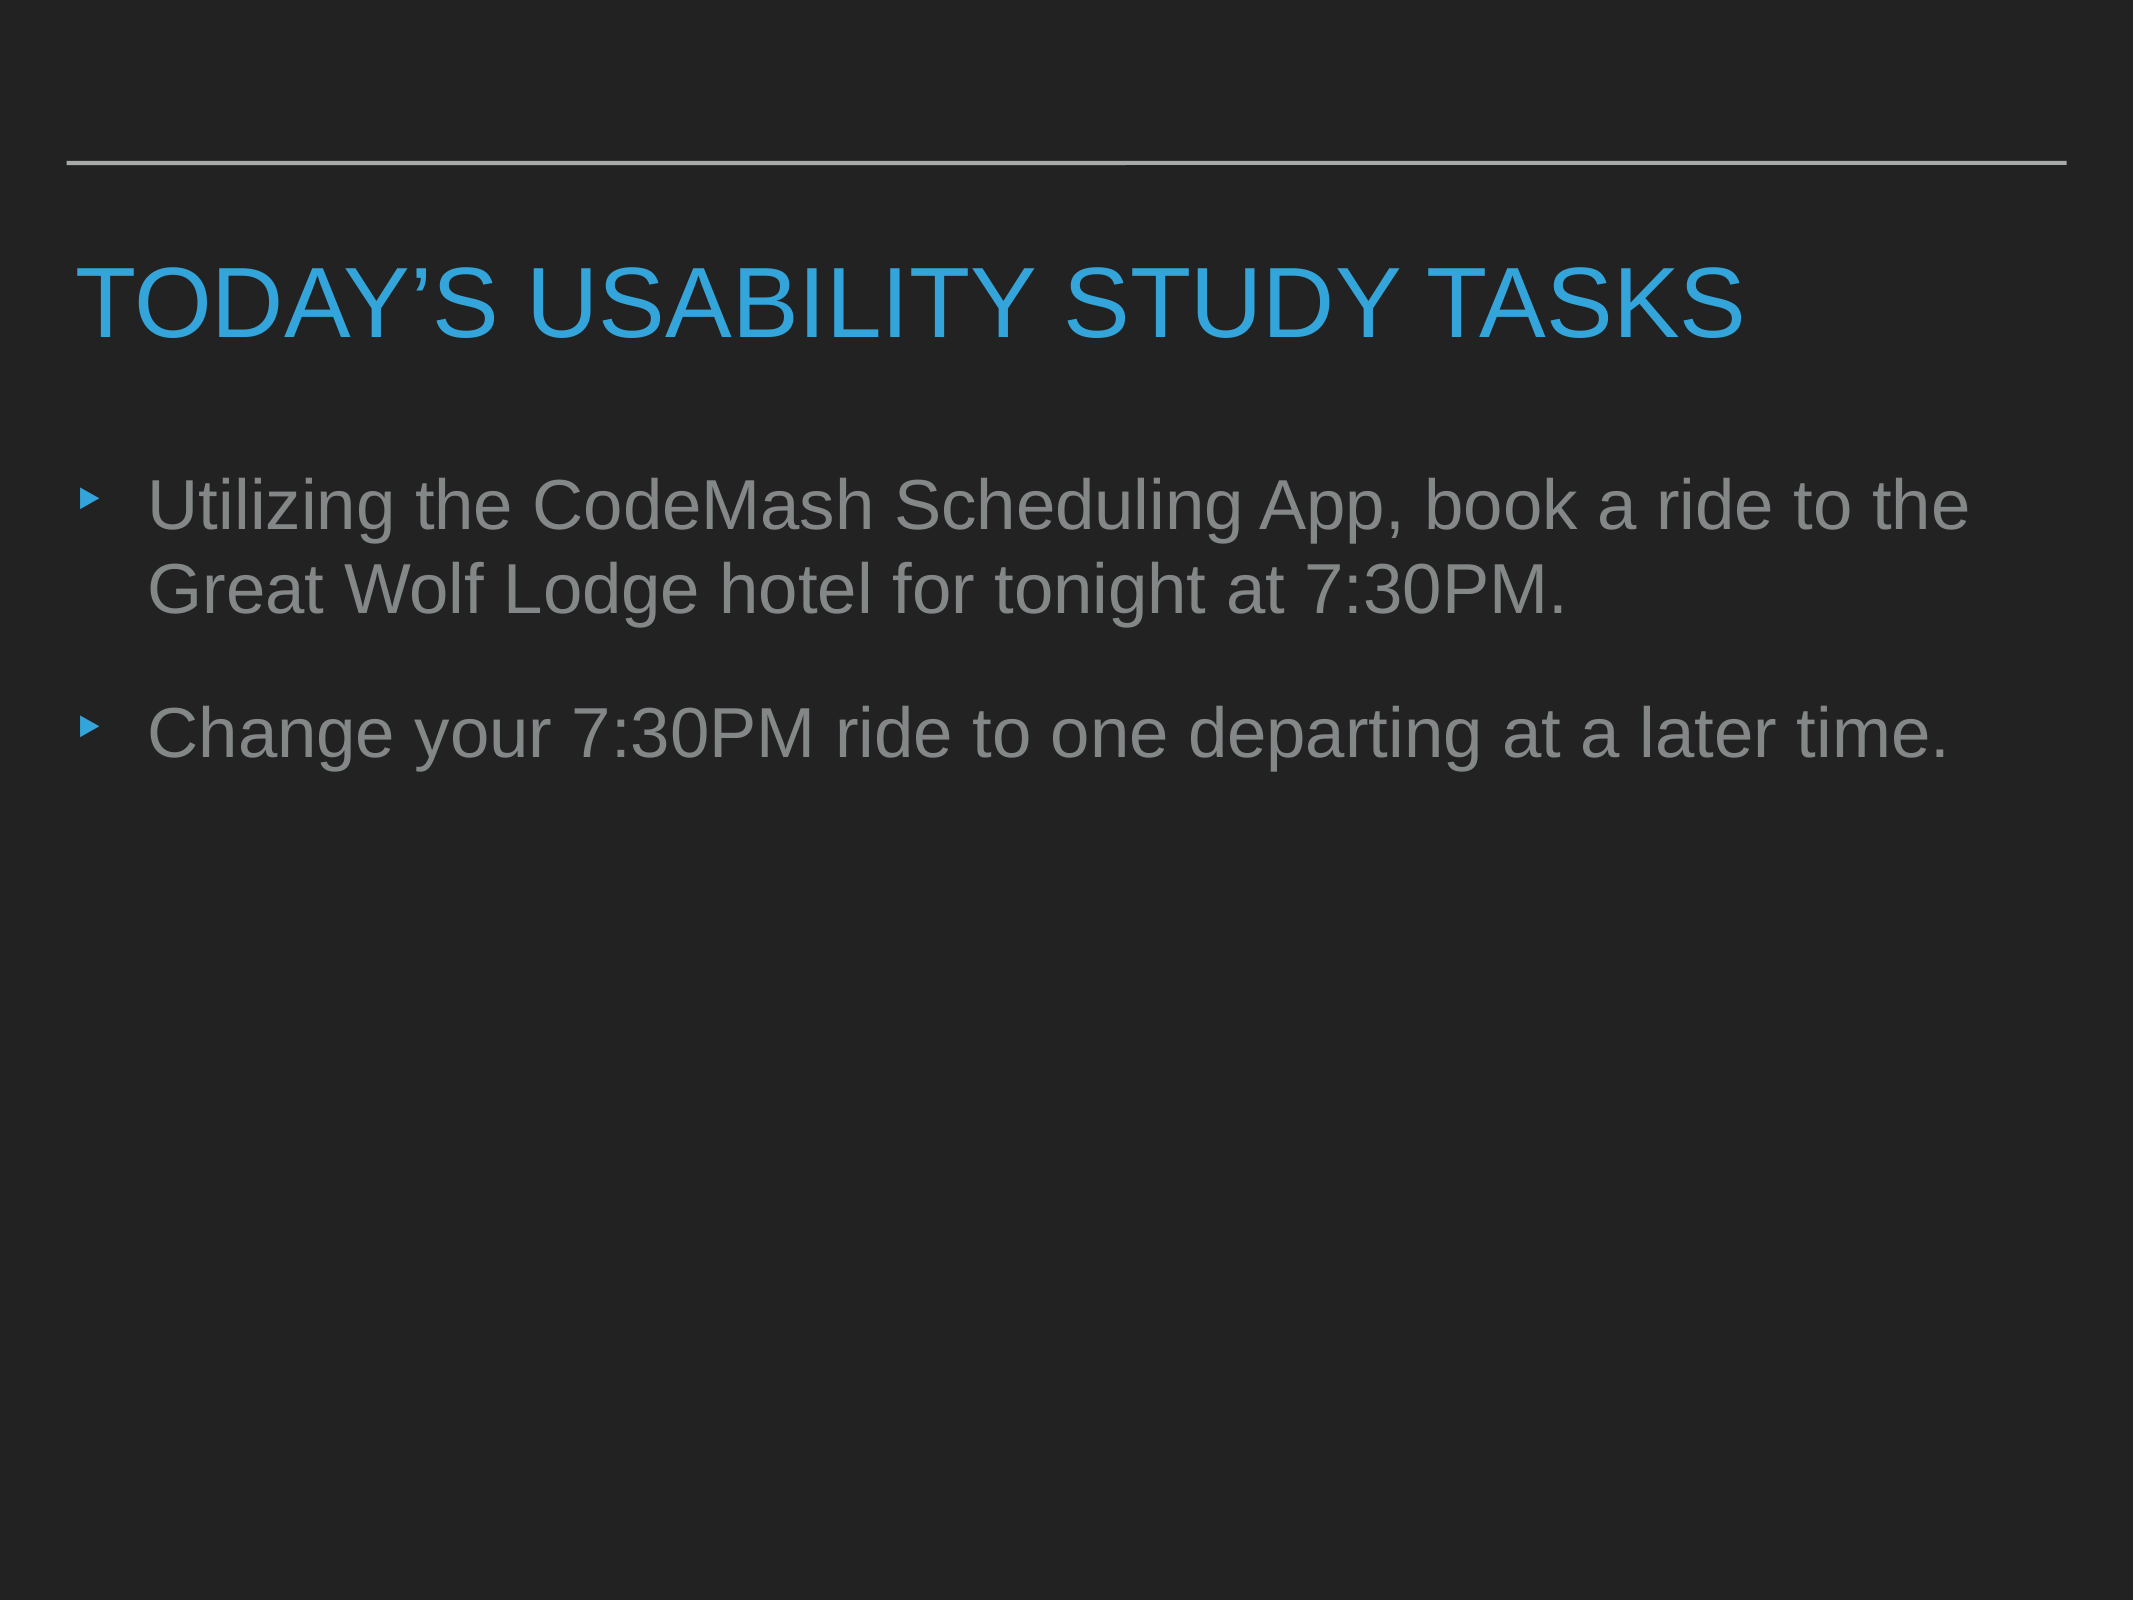

# Today’s usability study tasks
Utilizing the CodeMash Scheduling App, book a ride to the Great Wolf Lodge hotel for tonight at 7:30PM.
Change your 7:30PM ride to one departing at a later time.